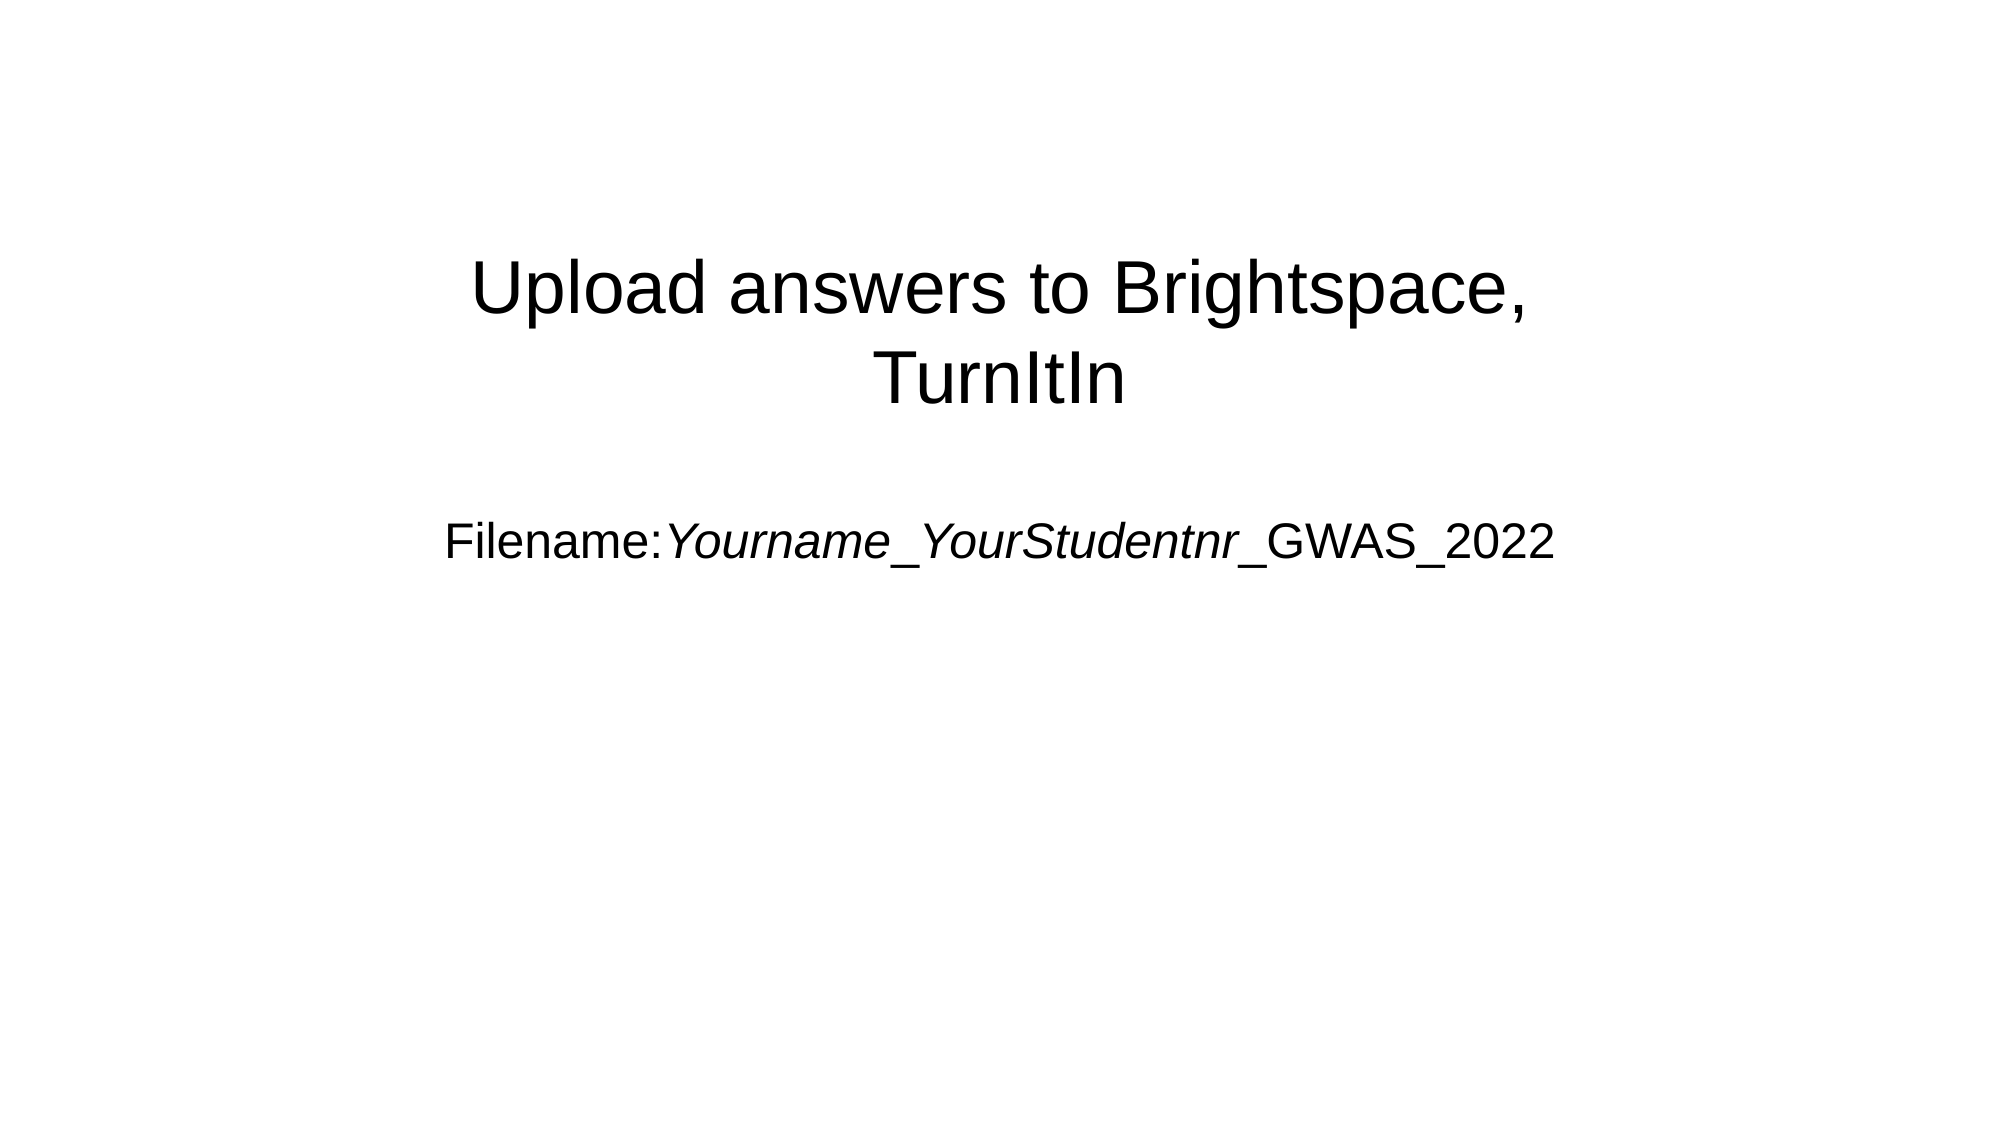

# Upload answers to Brightspace, TurnItIn Filename:Yourname_YourStudentnr_GWAS_2022